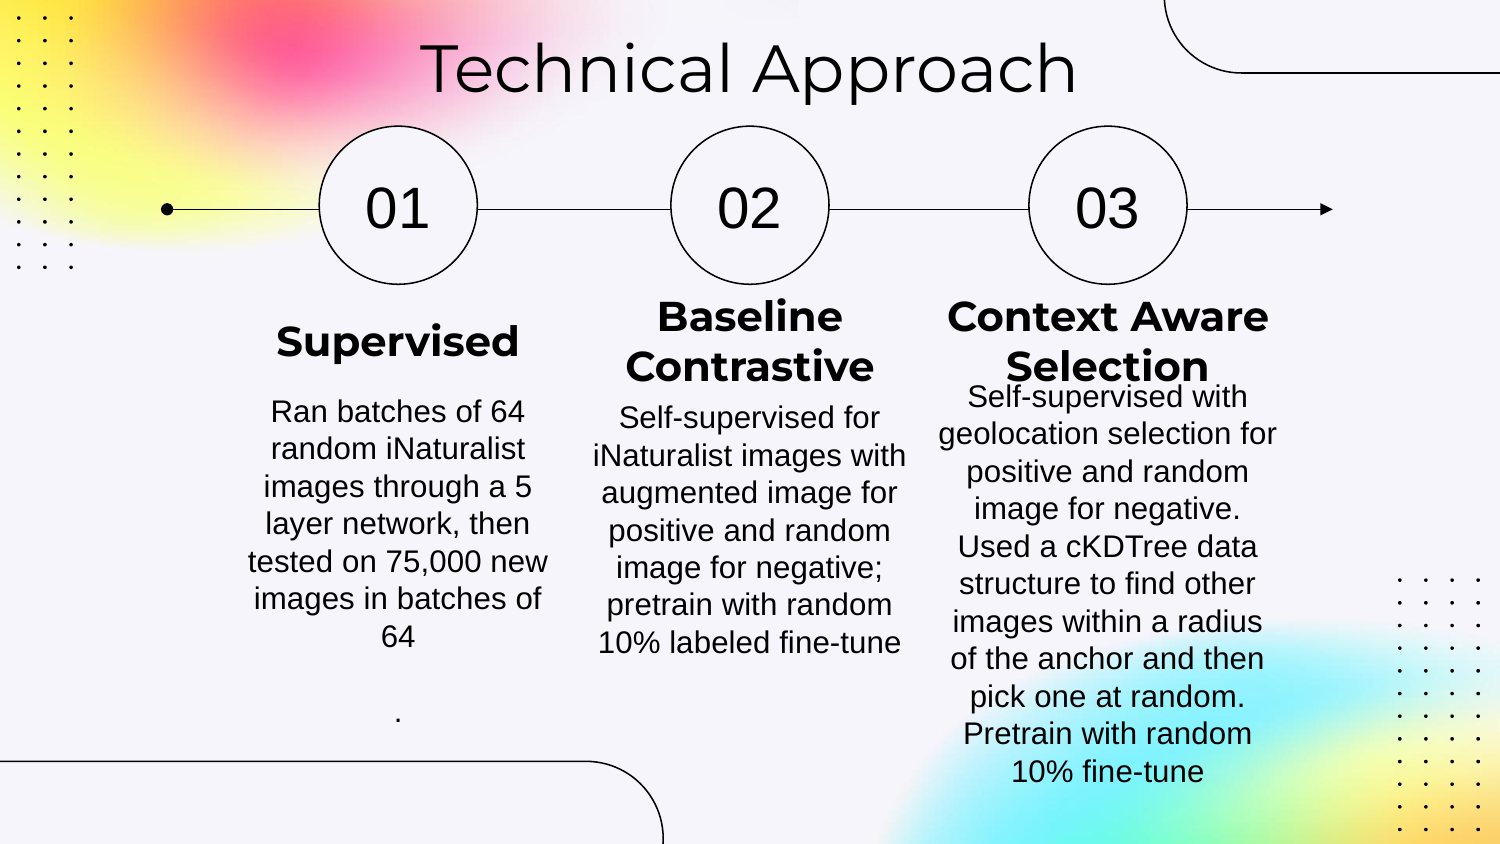

# Technical Approach
01
02
03
Supervised
Baseline Contrastive
Context Aware Selection
Ran batches of 64 random iNaturalist images through a 5 layer network, then tested on 75,000 new
images in batches of 64

.
Self-supervised for iNaturalist images with augmented image for positive and random image for negative; pretrain with random 10% labeled fine-tune
Self-supervised with geolocation selection for positive and random image for negative. Used a cKDTree data structure to find other images within a radius of the anchor and then pick one at random. Pretrain with random 10% fine-tune